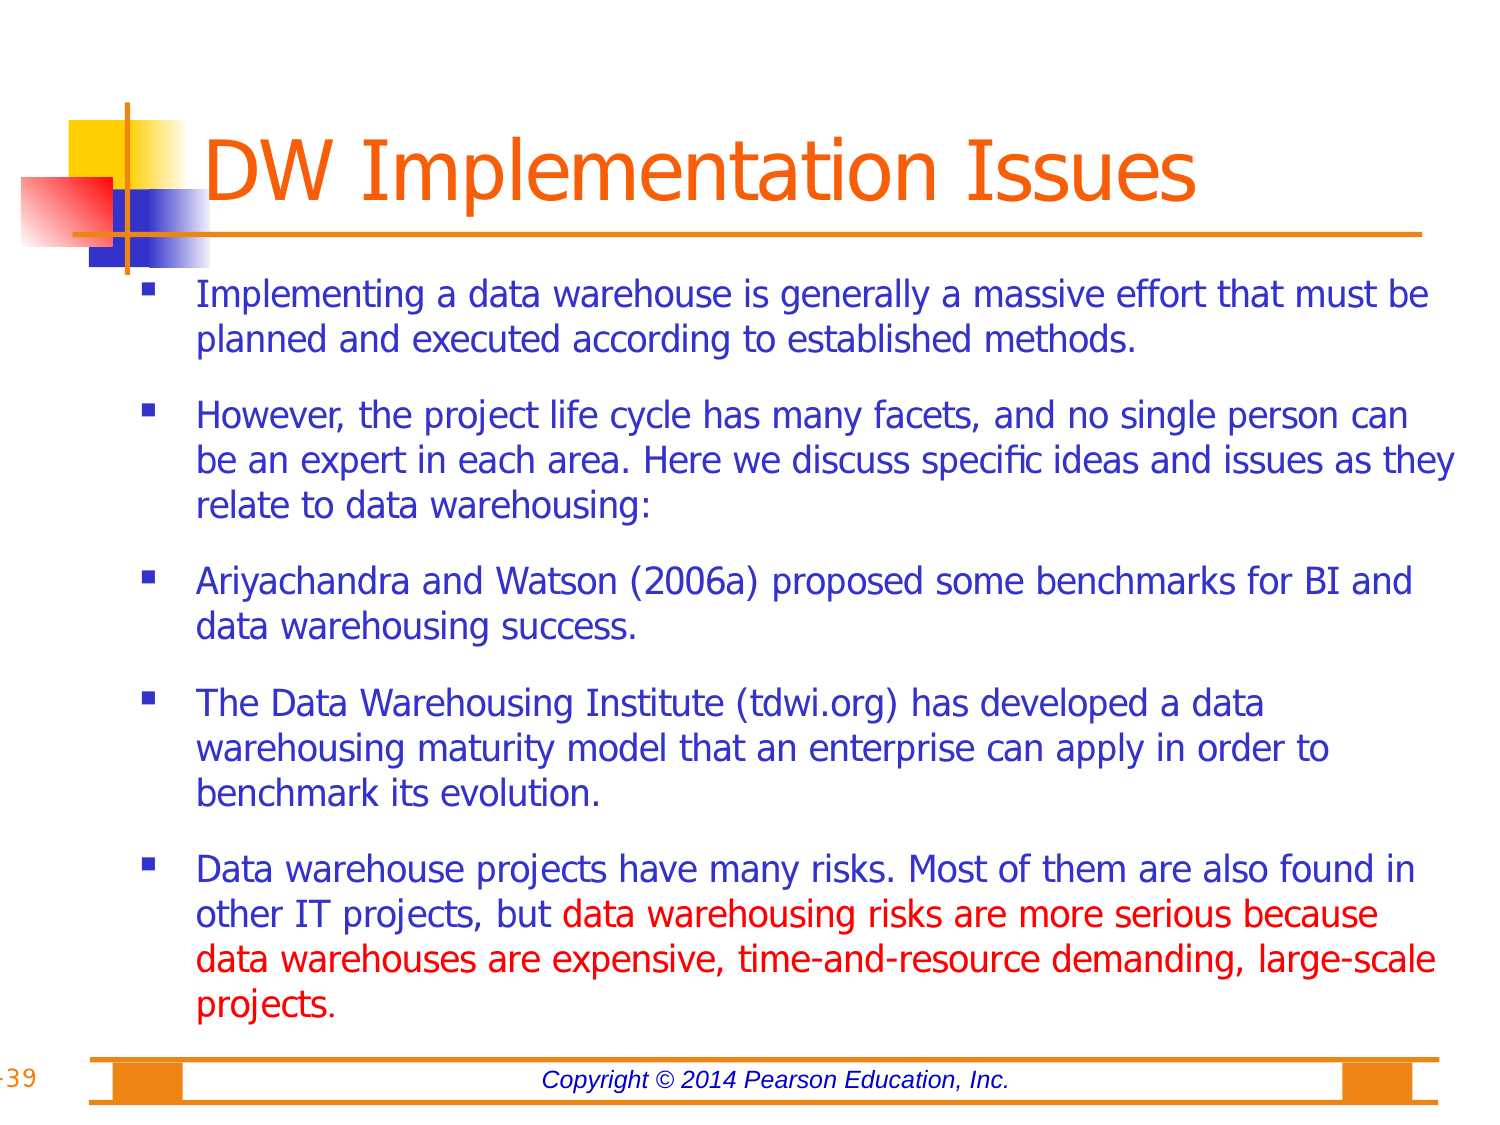

# DW Implementation Issues
Implementing a data warehouse is generally a massive effort that must be planned and executed according to established methods.
However, the project life cycle has many facets, and no single person can be an expert in each area. Here we discuss specific ideas and issues as they relate to data warehousing:
Ariyachandra and Watson (2006a) proposed some benchmarks for BI and data warehousing success.
The Data Warehousing Institute (tdwi.org) has developed a data warehousing maturity model that an enterprise can apply in order to benchmark its evolution.
Data warehouse projects have many risks. Most of them are also found in other IT projects, but data warehousing risks are more serious because data warehouses are expensive, time-and-resource demanding, large-scale projects.